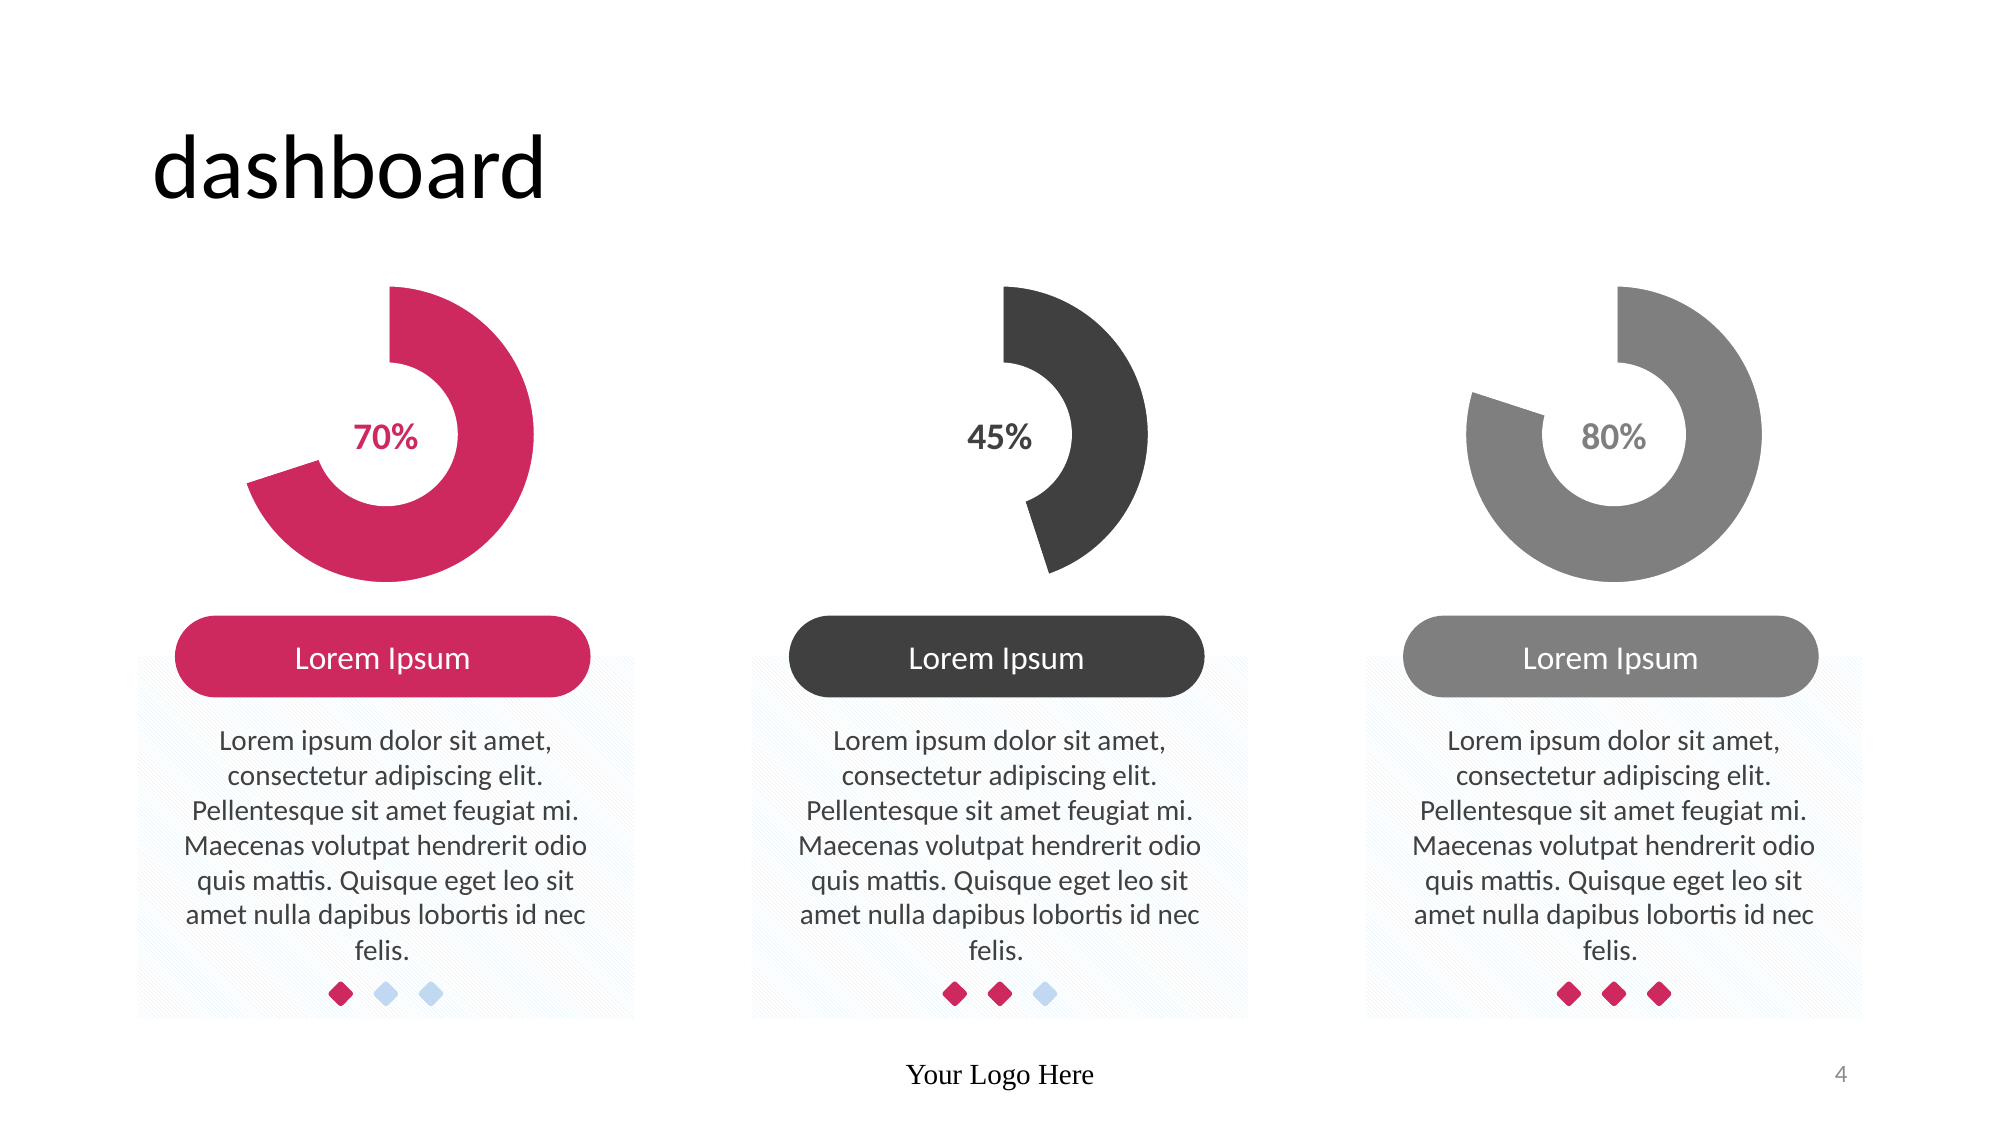

# dashboard

### Chart

| Category | Sales |
|---|---|
| Lorem Ipsum 01 | 0.7 |
| Lorem Ipsum 02 | 0.3 |
70%
Lorem Ipsum

Lorem ipsum dolor sit amet, consectetur adipiscing elit. Pellentesque sit amet feugiat mi. Maecenas volutpat hendrerit odio quis mattis. Quisque eget leo sit amet nulla dapibus lobortis id nec felis.

### Chart

| Category | Sales |
|---|---|
| Lorem Ipsum 01 | 0.45 |
| Lorem Ipsum 02 | 0.55 |
45%
Lorem Ipsum

Lorem ipsum dolor sit amet, consectetur adipiscing elit. Pellentesque sit amet feugiat mi. Maecenas volutpat hendrerit odio quis mattis. Quisque eget leo sit amet nulla dapibus lobortis id nec felis.

### Chart

| Category | Sales |
|---|---|
| Lorem Ipsum 01 | 0.8 |
| Lorem Ipsum 02 | 0.2 |
80%
Lorem Ipsum

Lorem ipsum dolor sit amet, consectetur adipiscing elit. Pellentesque sit amet feugiat mi. Maecenas volutpat hendrerit odio quis mattis. Quisque eget leo sit amet nulla dapibus lobortis id nec felis.

Your Logo Here
4